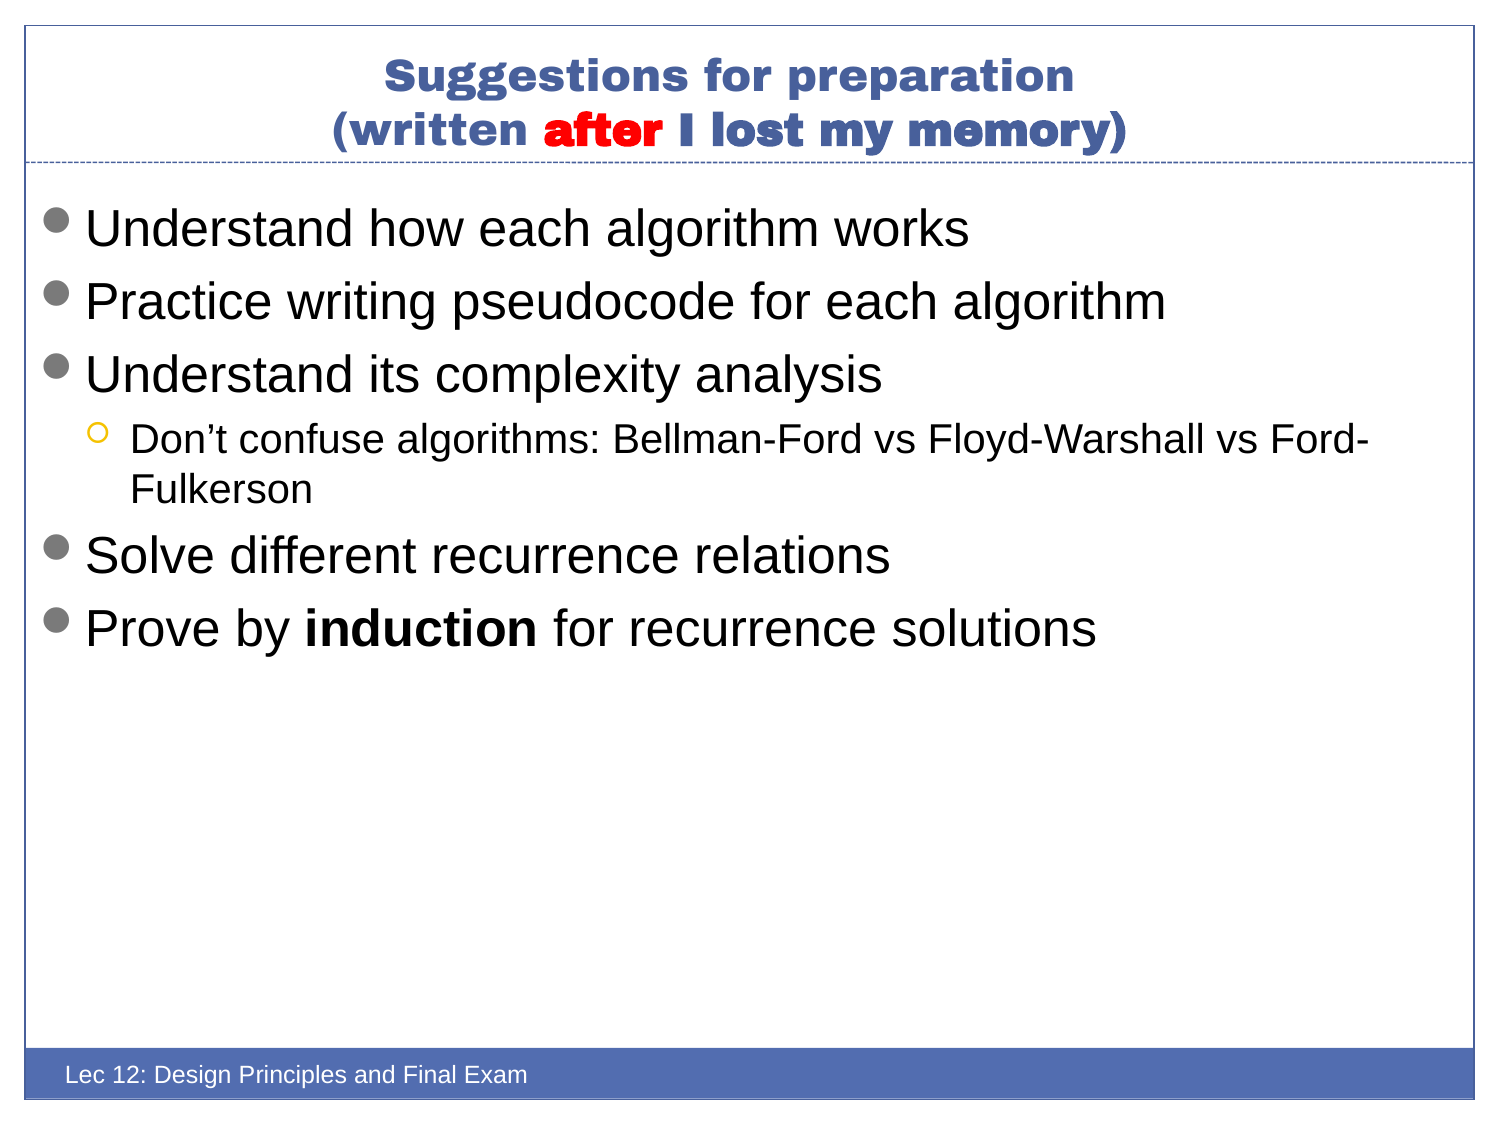

# Suggestions for preparation (written after I lost my memory)
Understand how each algorithm works
Practice writing pseudocode for each algorithm
Understand its complexity analysis
Don’t confuse algorithms: Bellman-Ford vs Floyd-Warshall vs Ford-Fulkerson
Solve different recurrence relations
Prove by induction for recurrence solutions

Lec 12: Design Principles and Final Exam